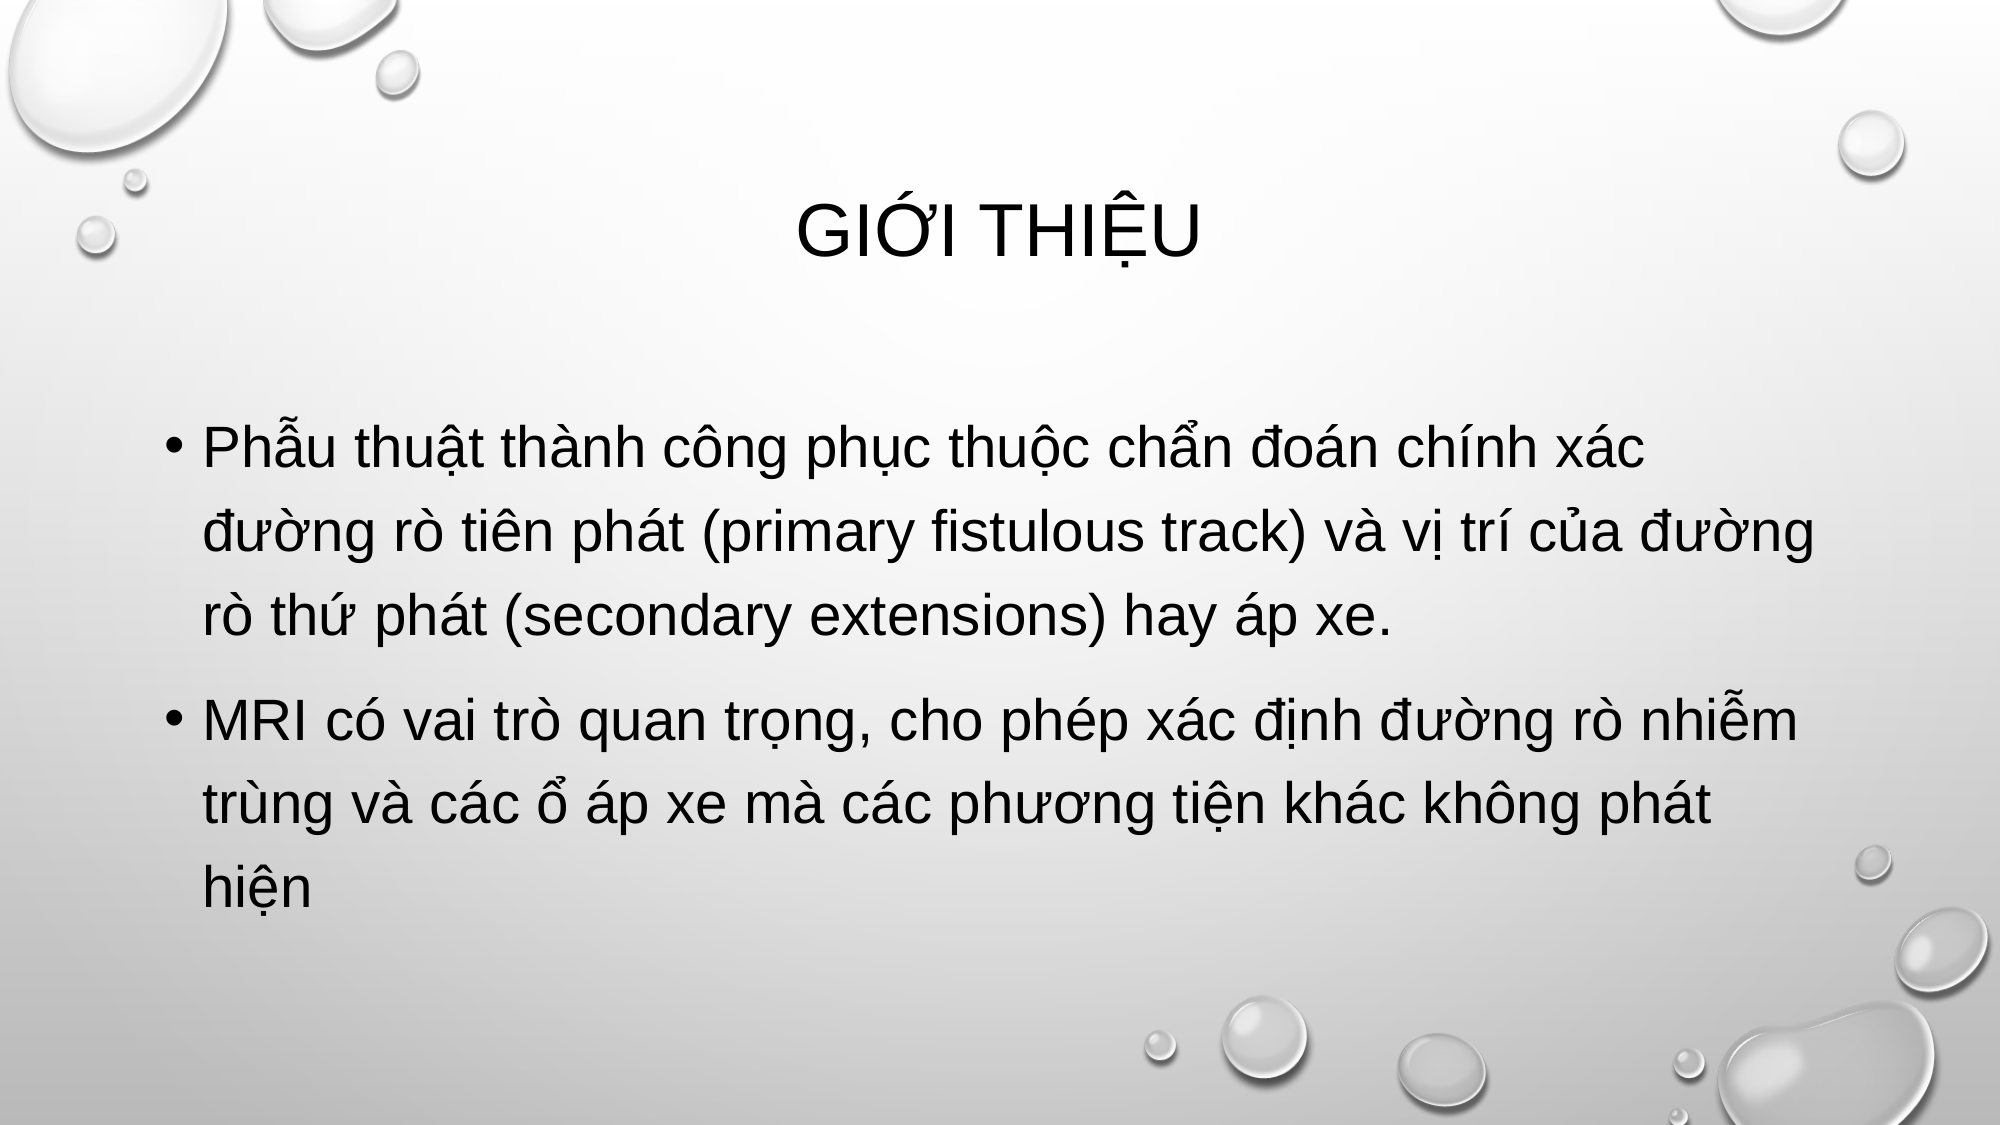

# Giới thiệu
Phẫu thuật thành công phục thuộc chẩn đoán chính xác đường rò tiên phát (primary fistulous track) và vị trí của đường rò thứ phát (secondary extensions) hay áp xe.
MRI có vai trò quan trọng, cho phép xác định đường rò nhiễm trùng và các ổ áp xe mà các phương tiện khác không phát hiện